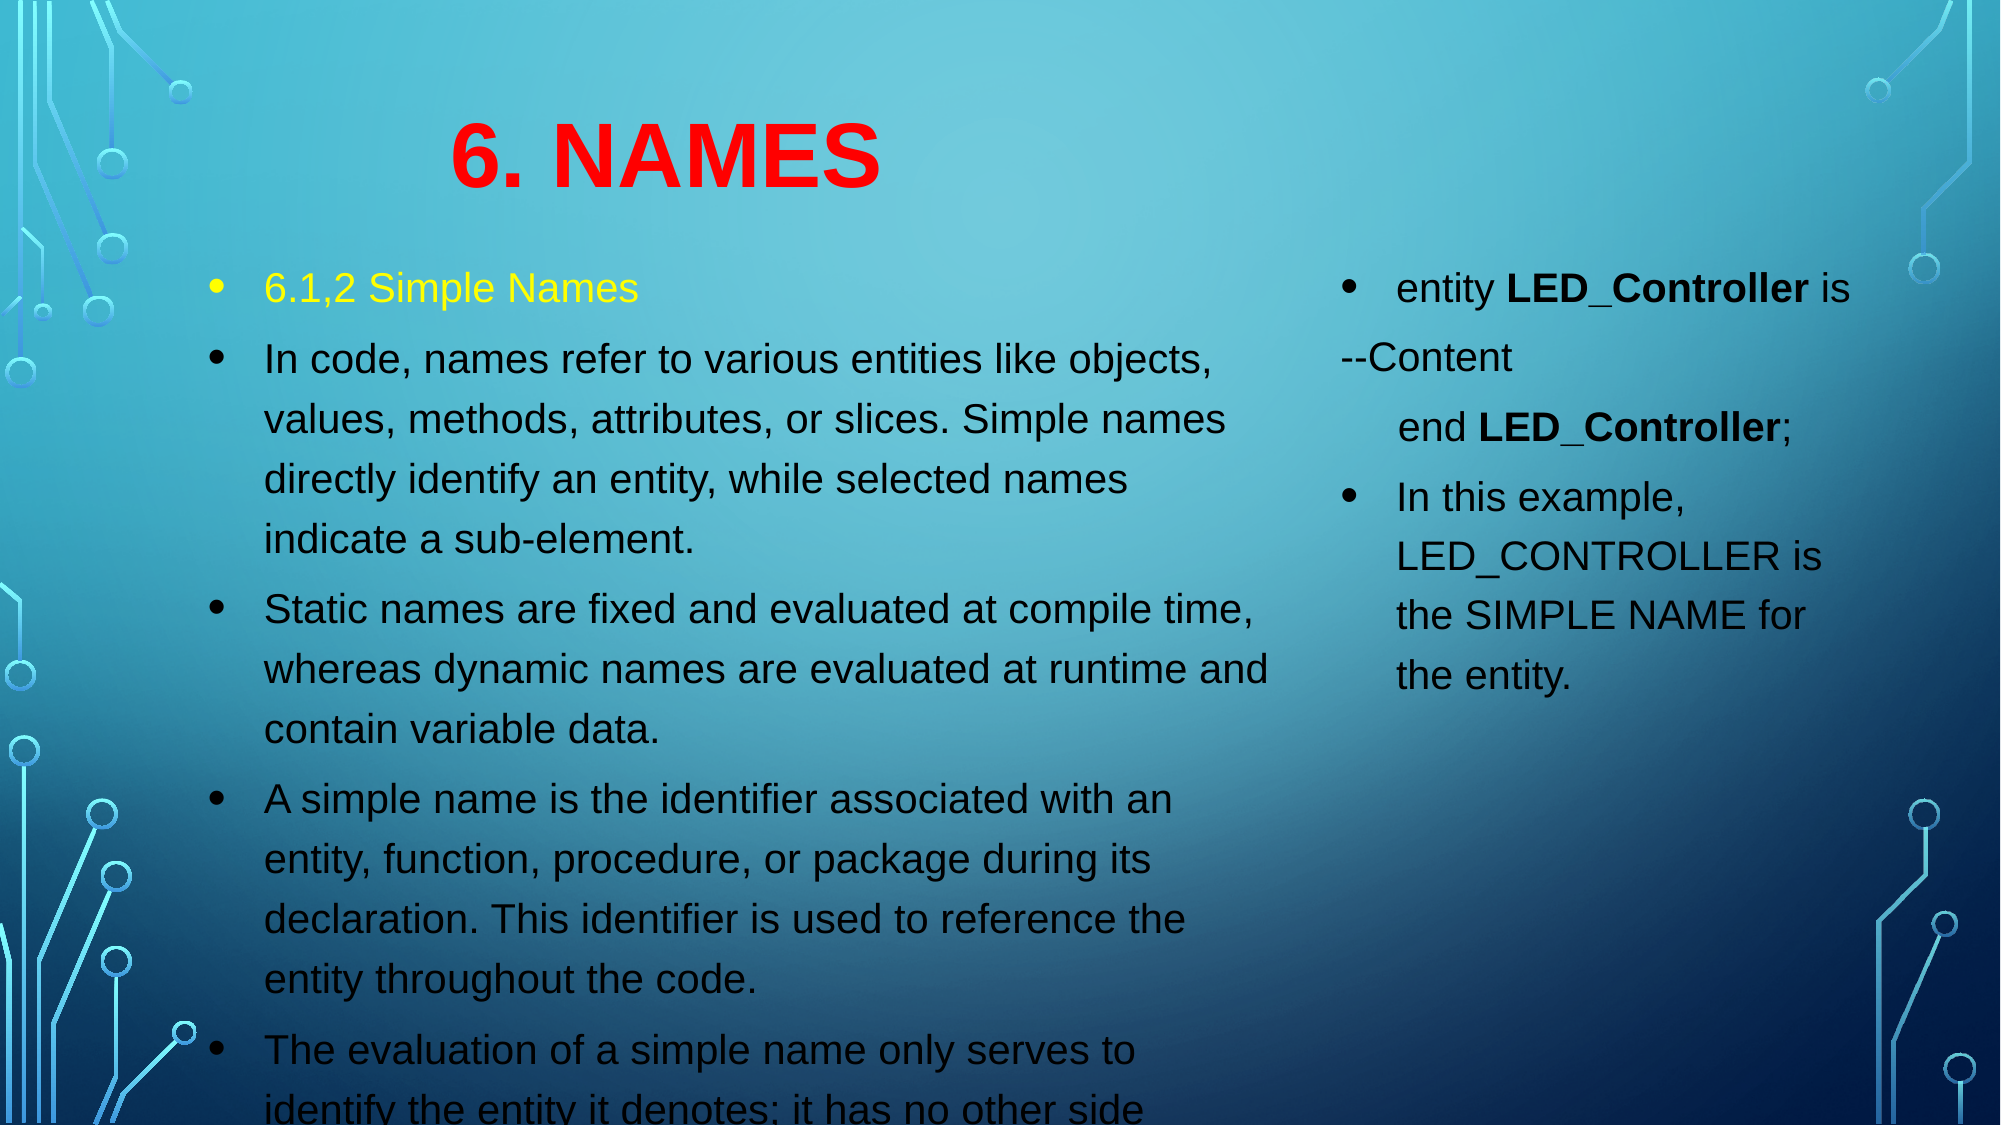

6. NAMES
6.1,2 Simple Names
In code, names refer to various entities like objects, values, methods, attributes, or slices. Simple names directly identify an entity, while selected names indicate a sub-element.
Static names are fixed and evaluated at compile time, whereas dynamic names are evaluated at runtime and contain variable data.
A simple name is the identifier associated with an entity, function, procedure, or package during its declaration. This identifier is used to reference the entity throughout the code.
The evaluation of a simple name only serves to identify the entity it denotes; it has no other side effects or functionality.
entity LED_Controller is
	--Content
     end LED_Controller;
In this example, LED_CONTROLLER is the SIMPLE NAME for the entity.